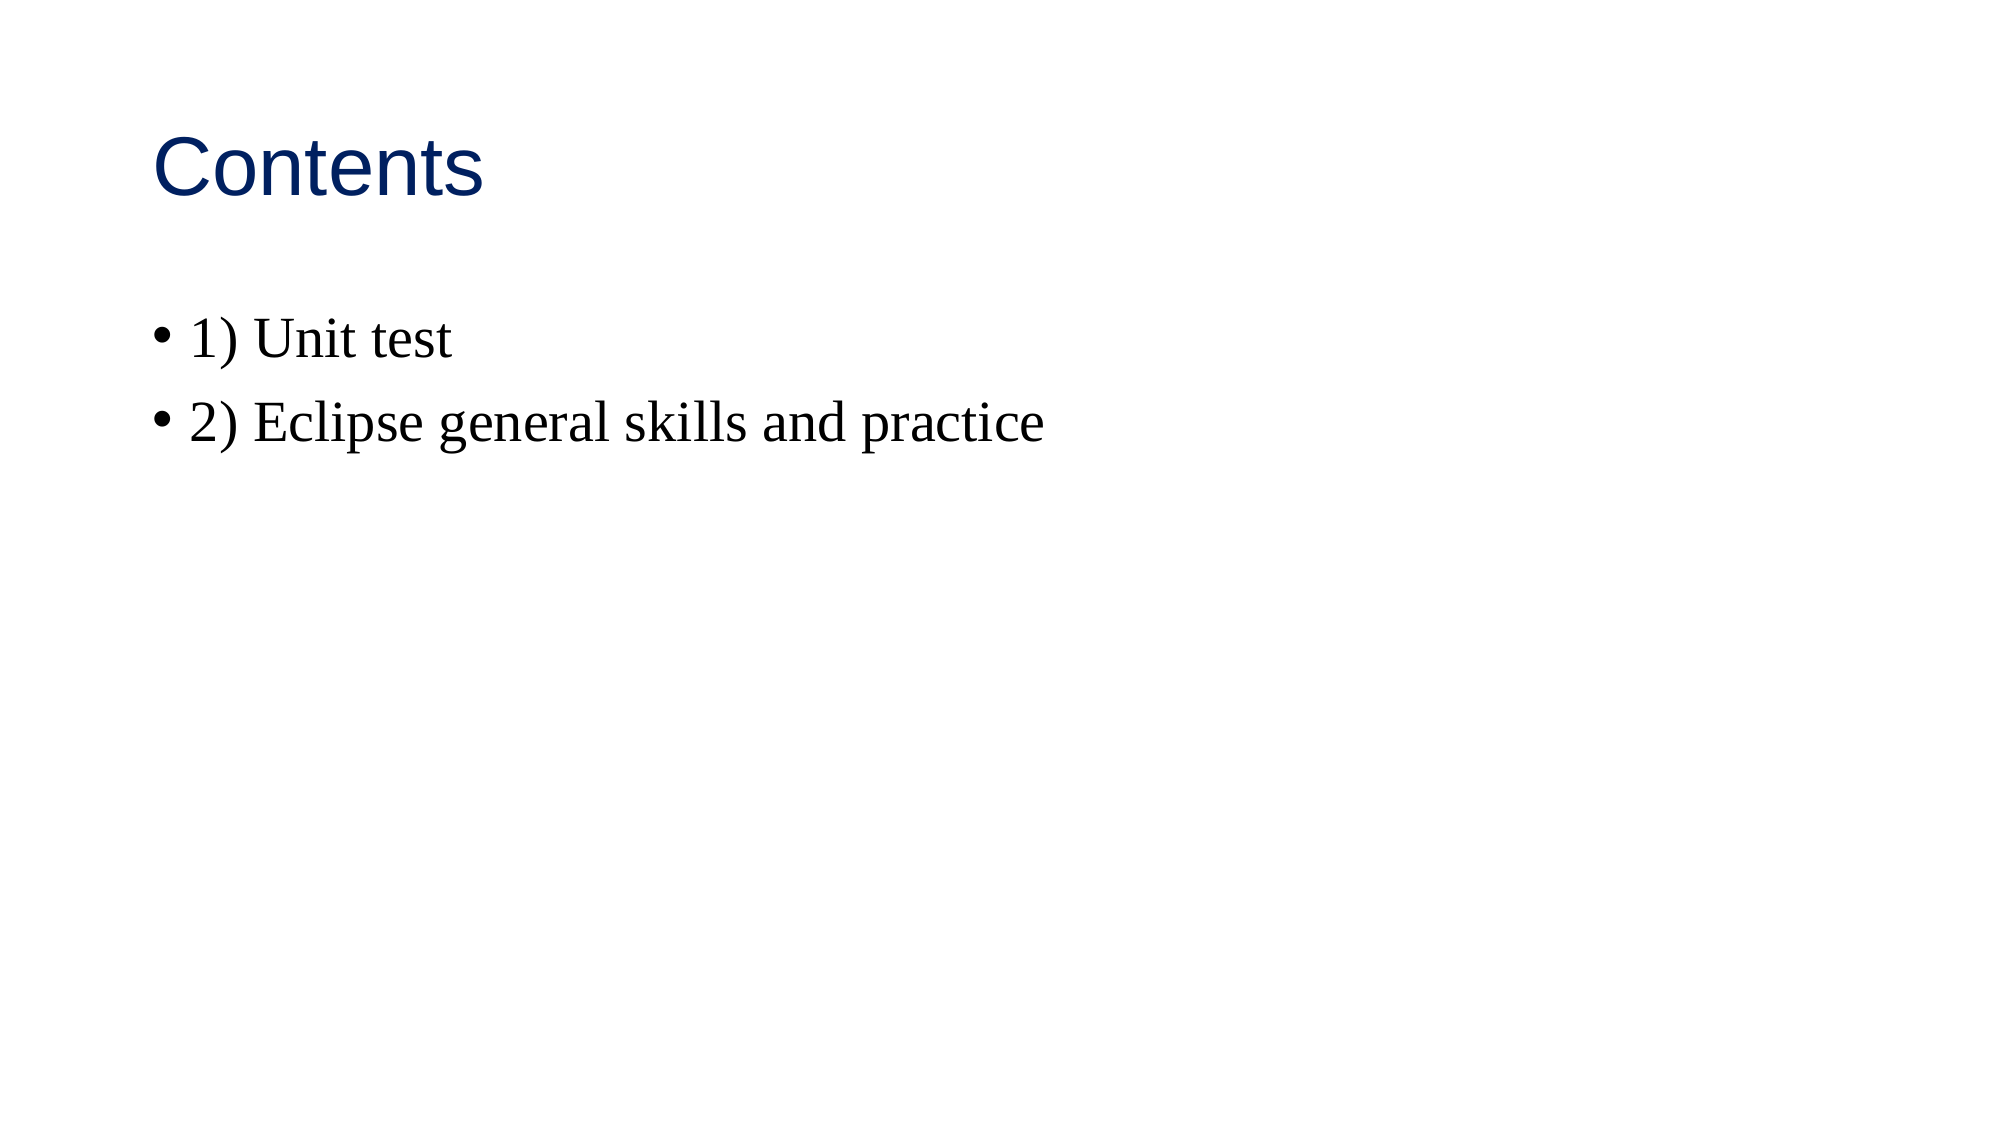

# Contents
1) Unit test
2) Eclipse general skills and practice